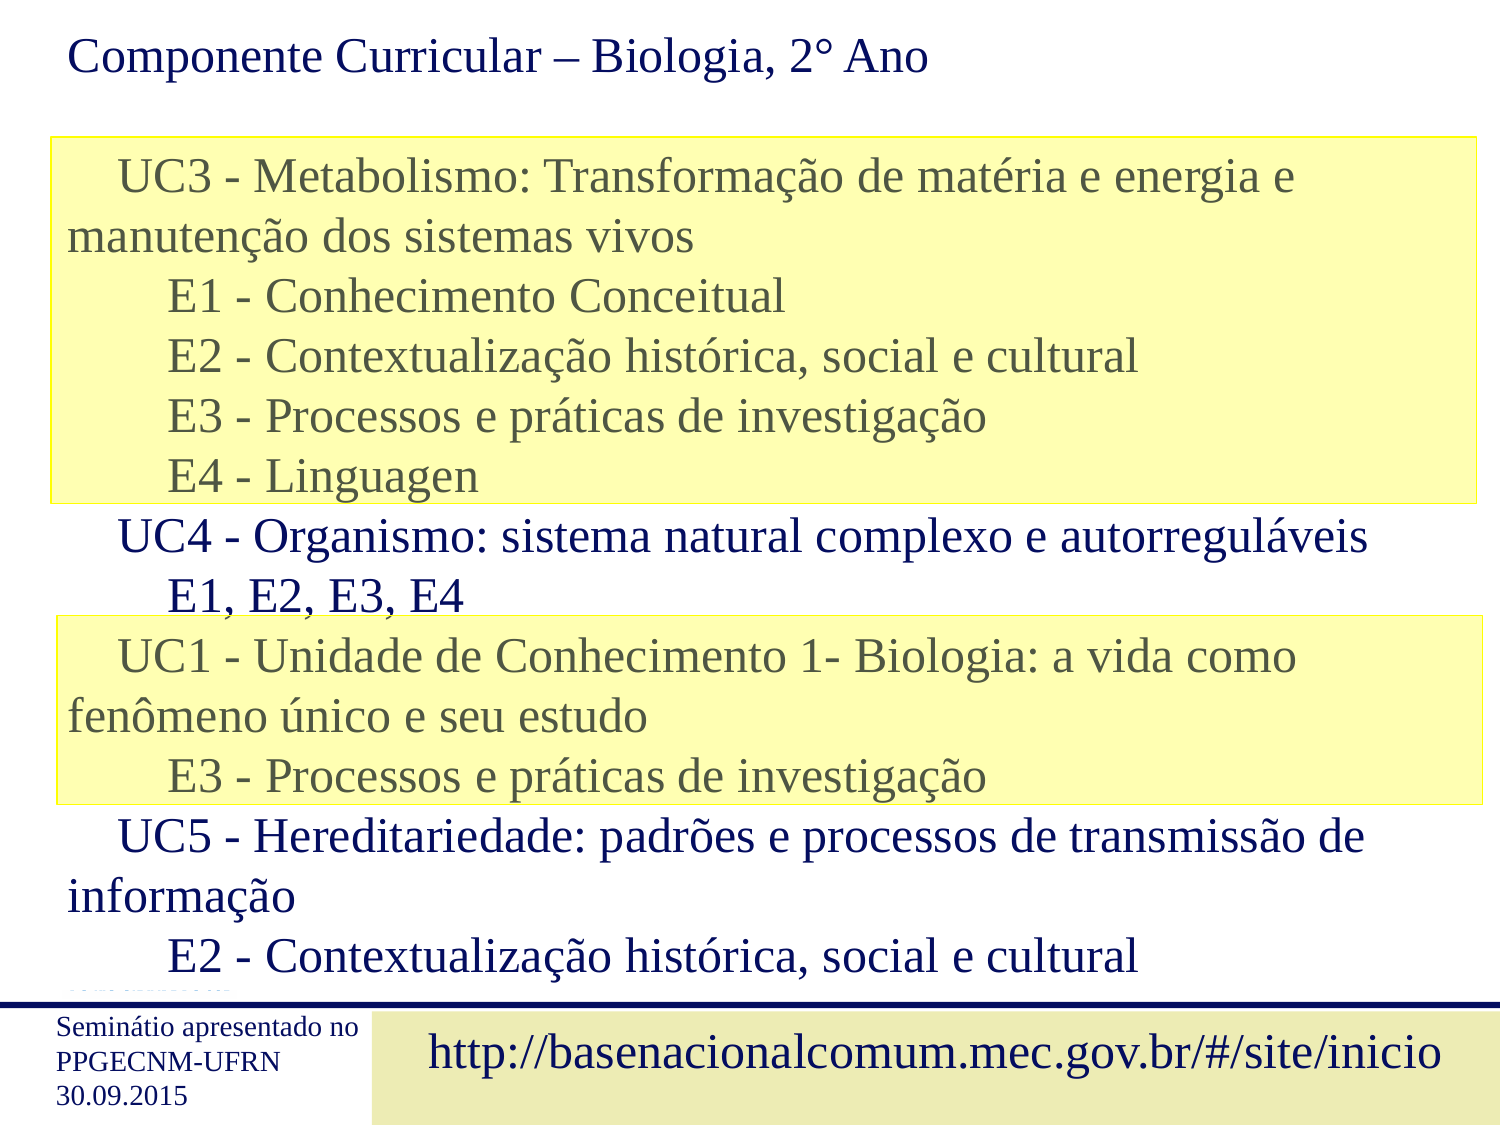

Componente Curricular – Biologia, 2° Ano

    UC3 - Metabolismo: Transformação de matéria e energia e manutenção dos sistemas vivos
        E1 - Conhecimento Conceitual
        E2 - Contextualização histórica, social e cultural
        E3 - Processos e práticas de investigação
        E4 - Linguagen
    UC4 - Organismo: sistema natural complexo e autorreguláveis
        E1, E2, E3, E4
    UC1 - Unidade de Conhecimento 1- Biologia: a vida como fenômeno único e seu estudo
        E3 - Processos e práticas de investigação
    UC5 - Hereditariedade: padrões e processos de transmissão de informação
        E2 - Contextualização histórica, social e cultural

http://basenacionalcomum.mec.gov.br/#/site/inicio